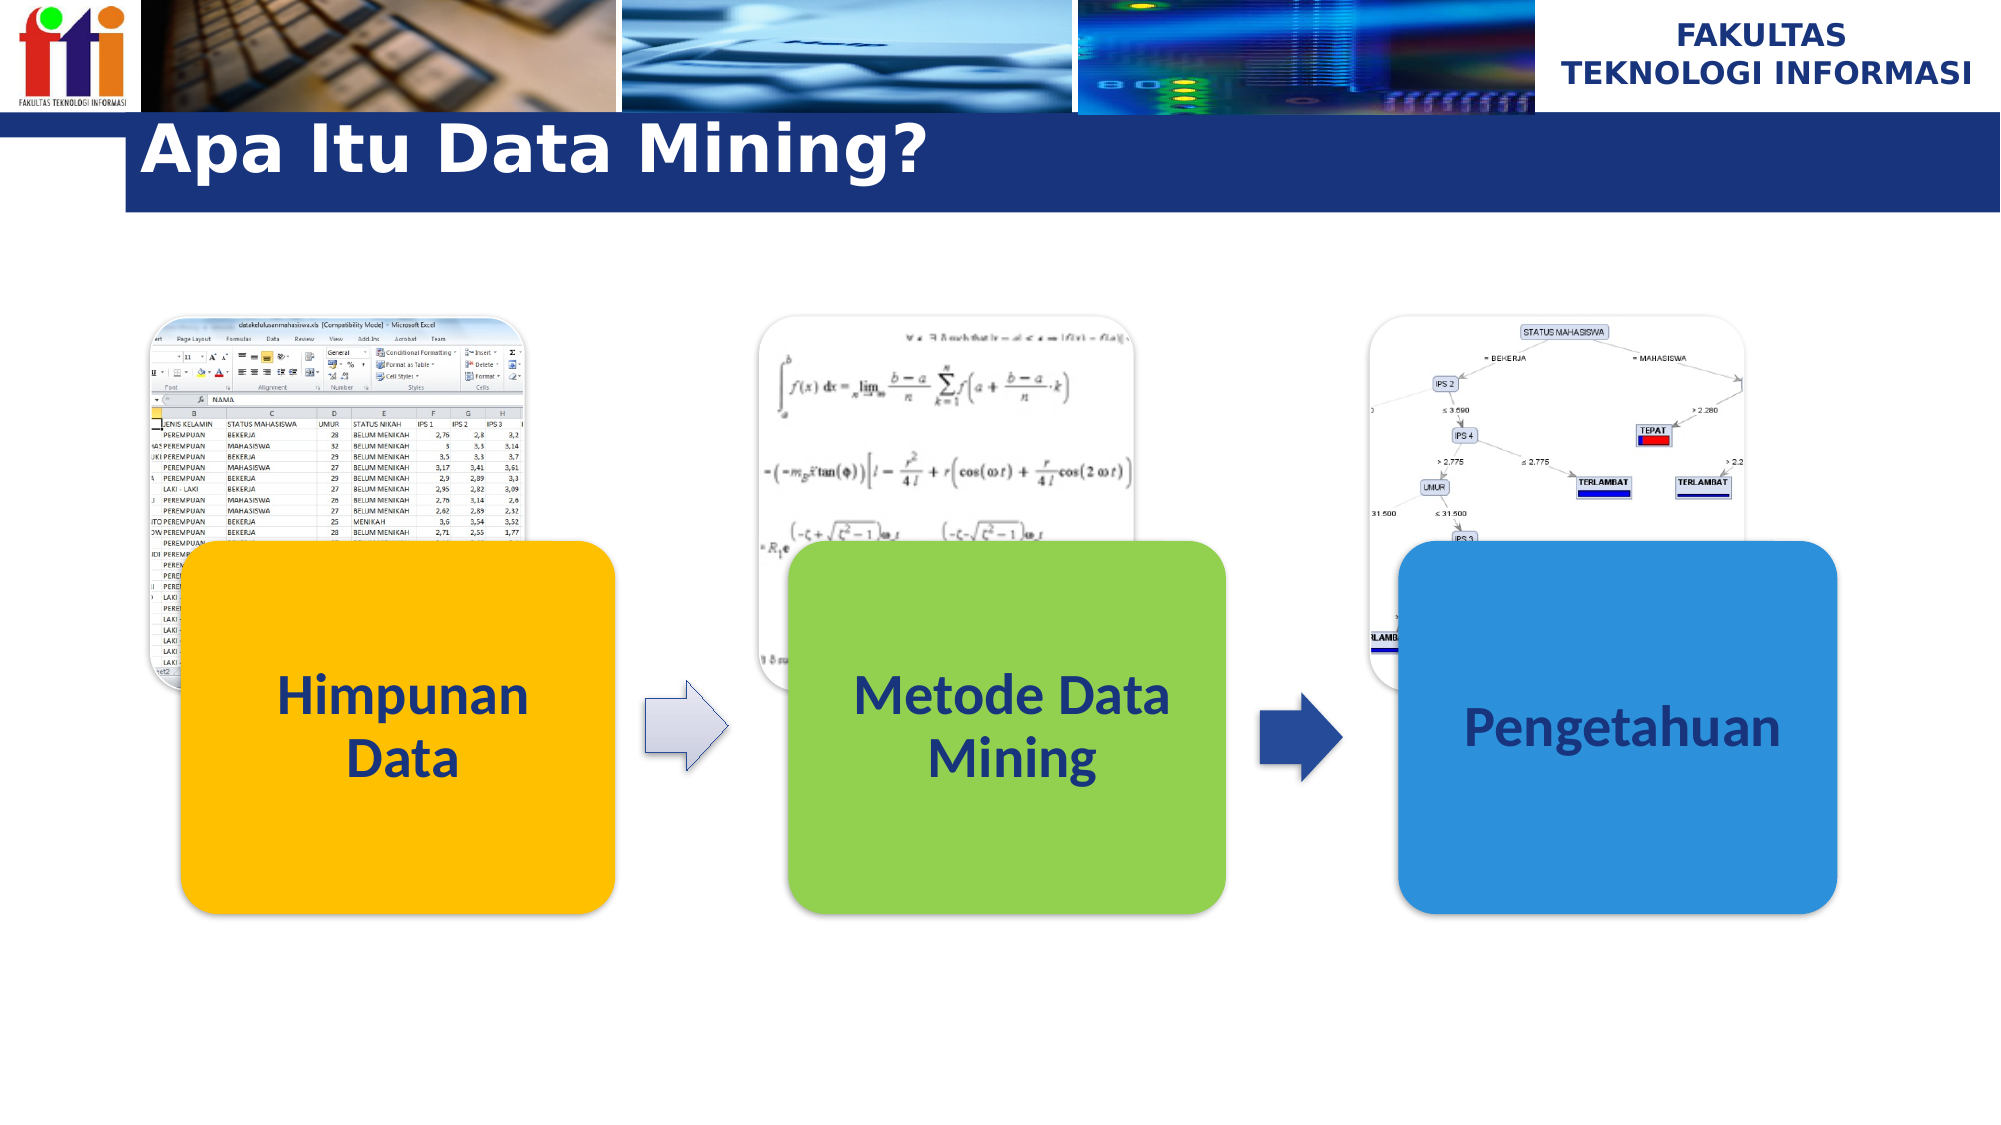

16
# Apa Itu Data Mining?
Himpunan Data

Metode Data Mining

Pengetahuan